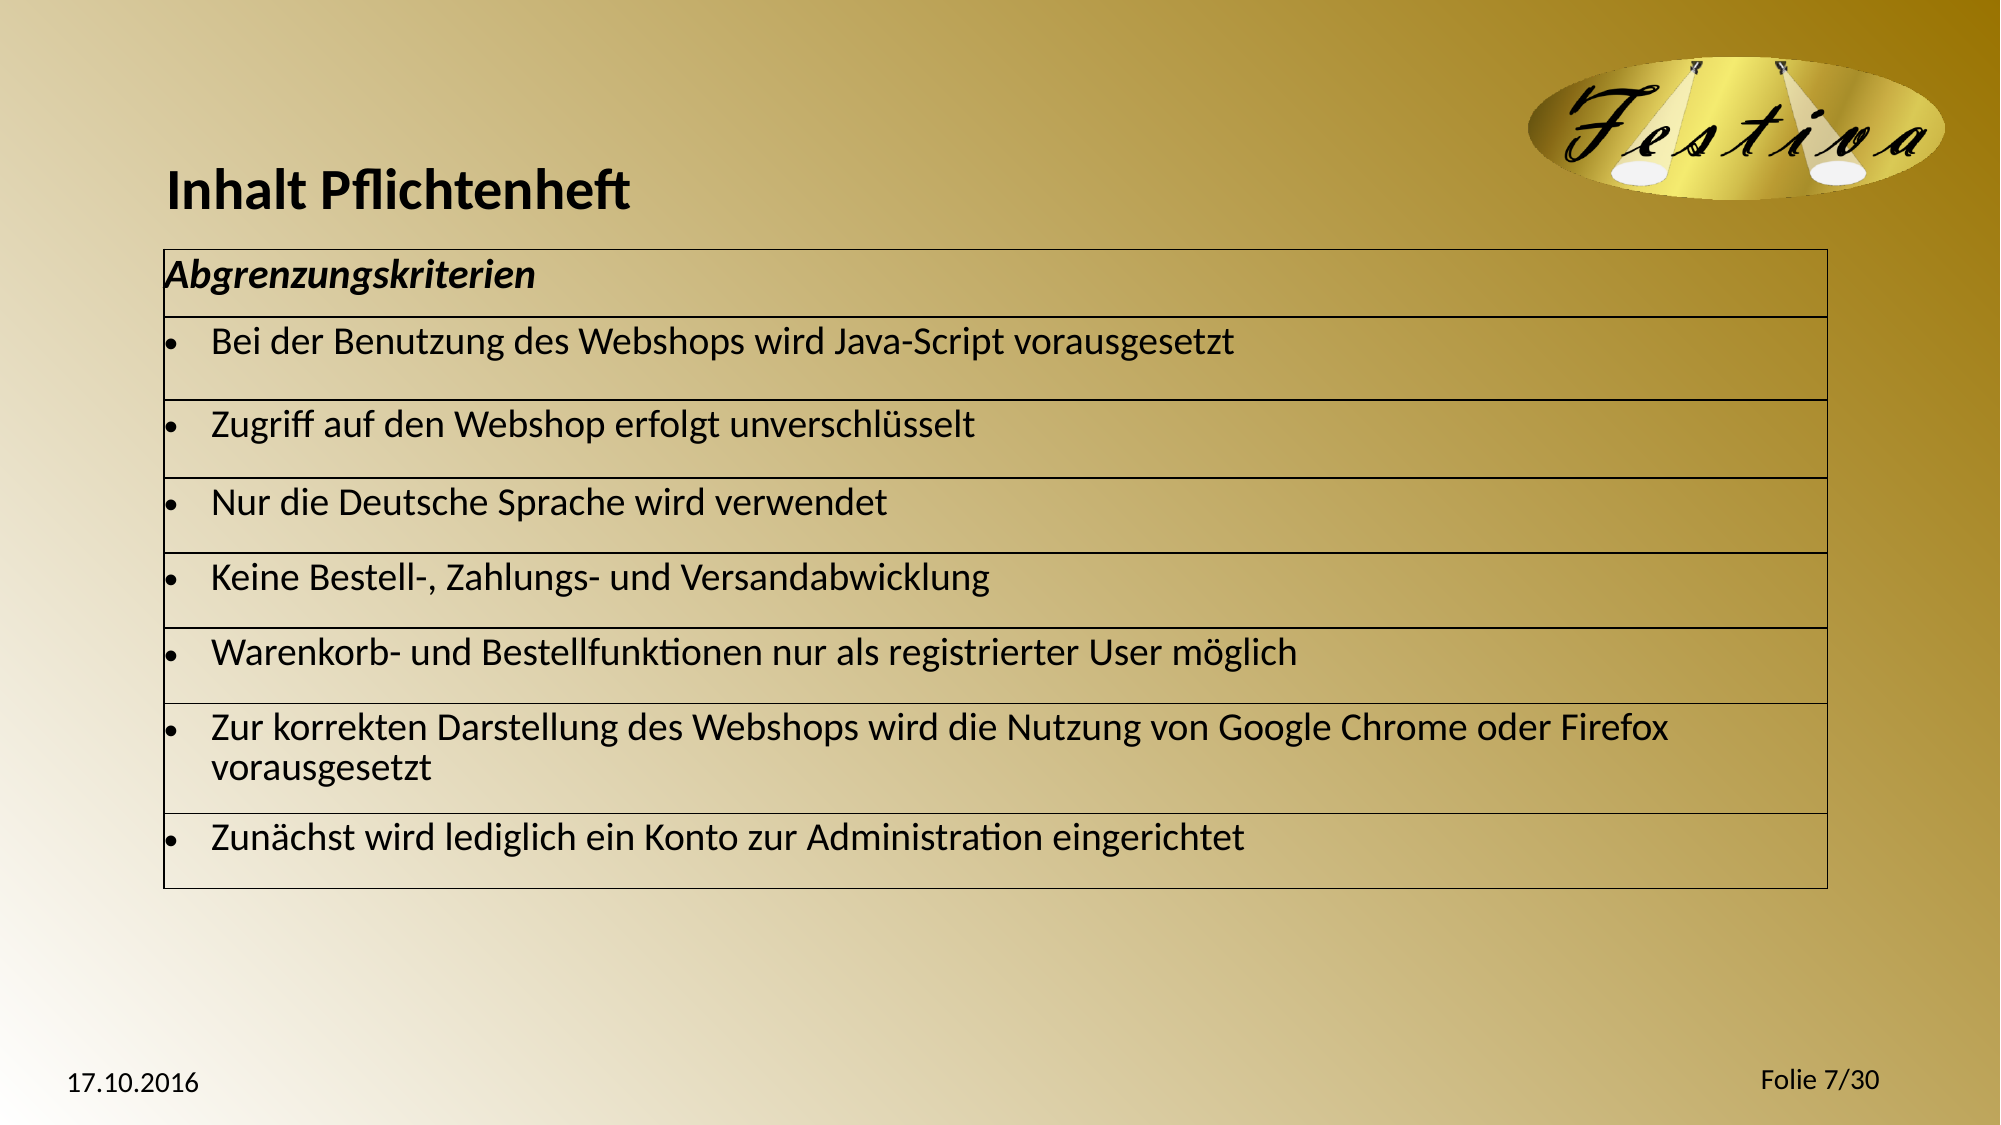

Inhalt Pflichtenheft
| Abgrenzungskriterien |
| --- |
| Bei der Benutzung des Webshops wird Java-Script vorausgesetzt |
| Zugriff auf den Webshop erfolgt unverschlüsselt |
| Nur die Deutsche Sprache wird verwendet |
| Keine Bestell-, Zahlungs- und Versandabwicklung |
| Warenkorb- und Bestellfunktionen nur als registrierter User möglich |
| Zur korrekten Darstellung des Webshops wird die Nutzung von Google Chrome oder Firefox vorausgesetzt |
| Zunächst wird lediglich ein Konto zur Administration eingerichtet |